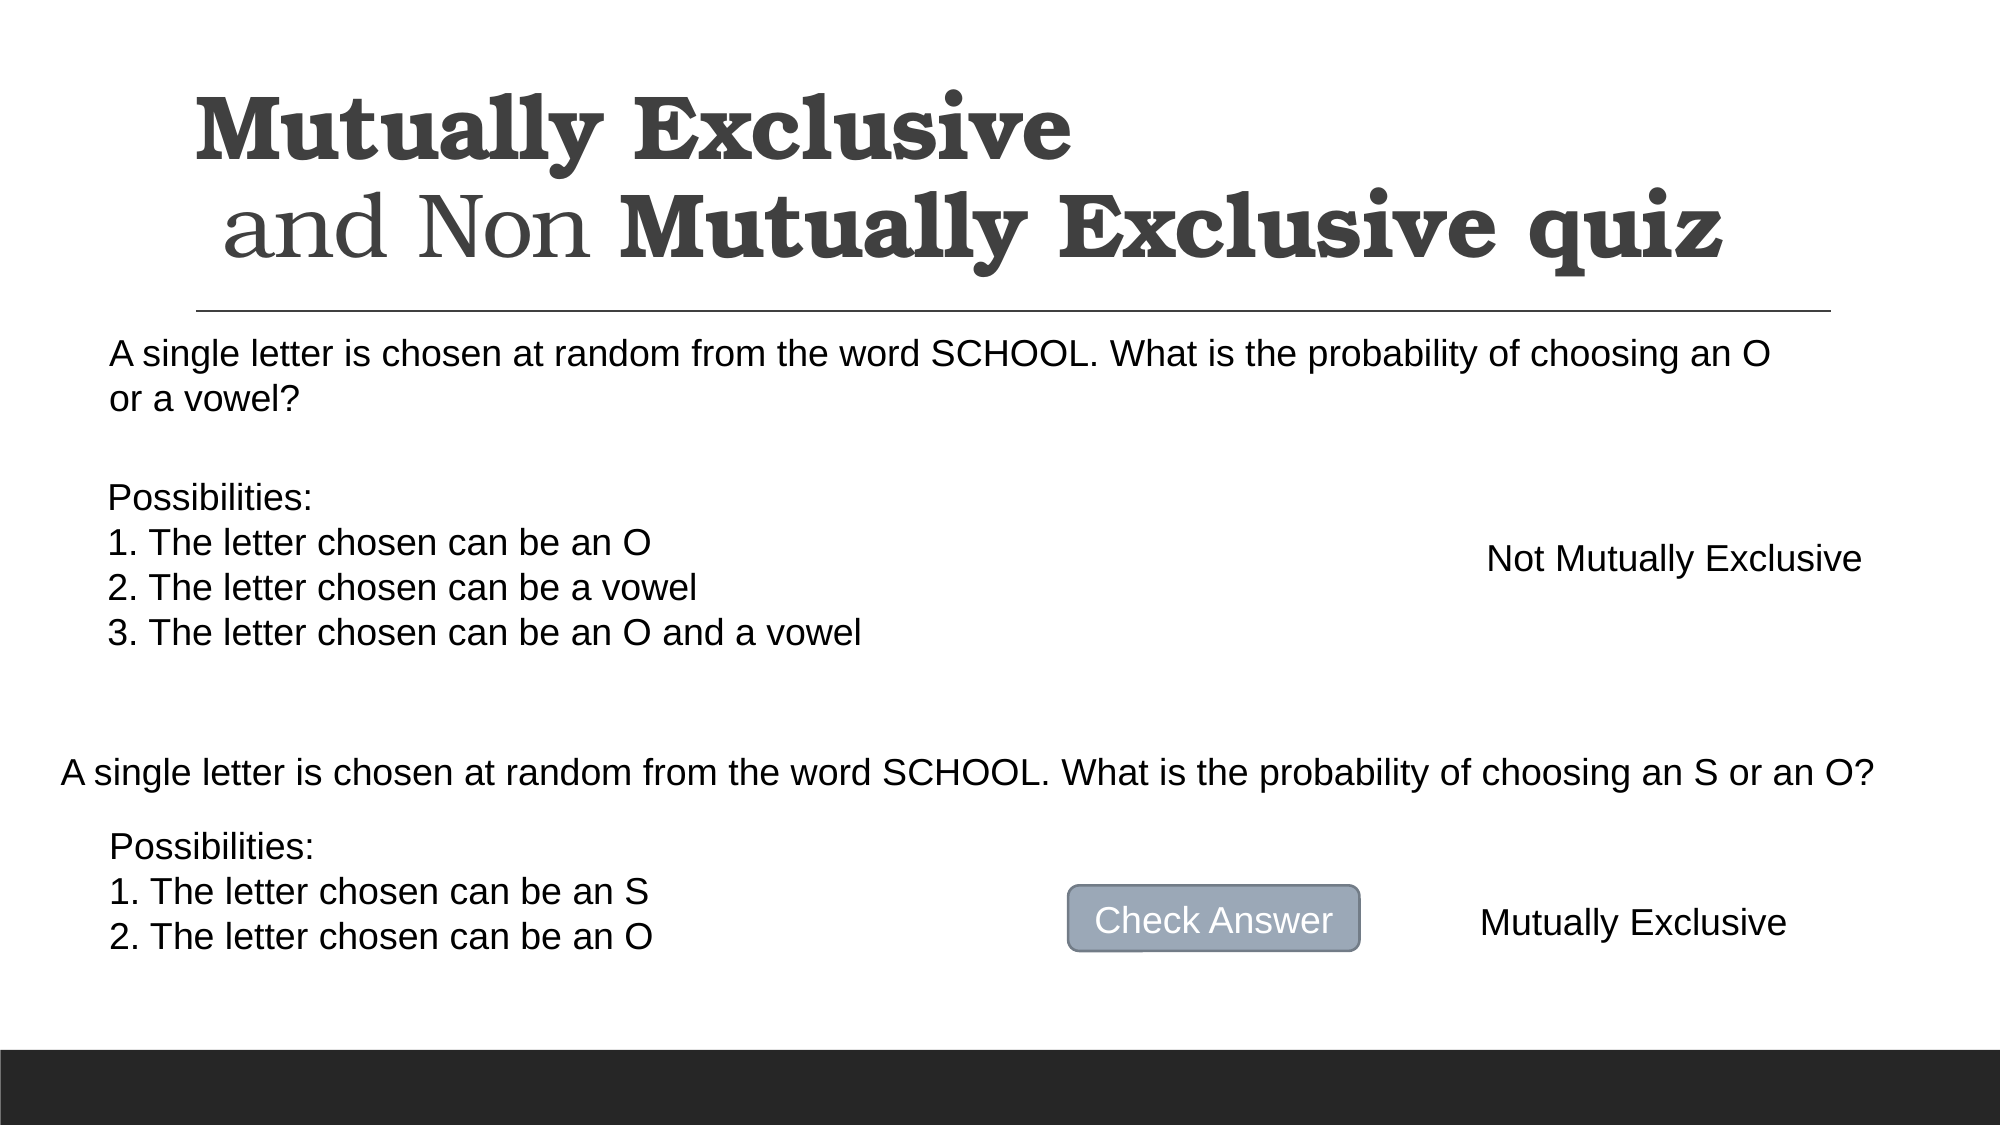

# Mutually Exclusive and Non Mutually Exclusive quiz
A single letter is chosen at random from the word SCHOOL. What is the probability of choosing an O or a vowel?
Possibilities:
1. The letter chosen can be an O
2. The letter chosen can be a vowel
3. The letter chosen can be an O and a vowel
 Not Mutually Exclusive
A single letter is chosen at random from the word SCHOOL. What is the probability of choosing an S or an O?
Possibilities:
1. The letter chosen can be an S
2. The letter chosen can be an O
Check Answer
Mutually Exclusive